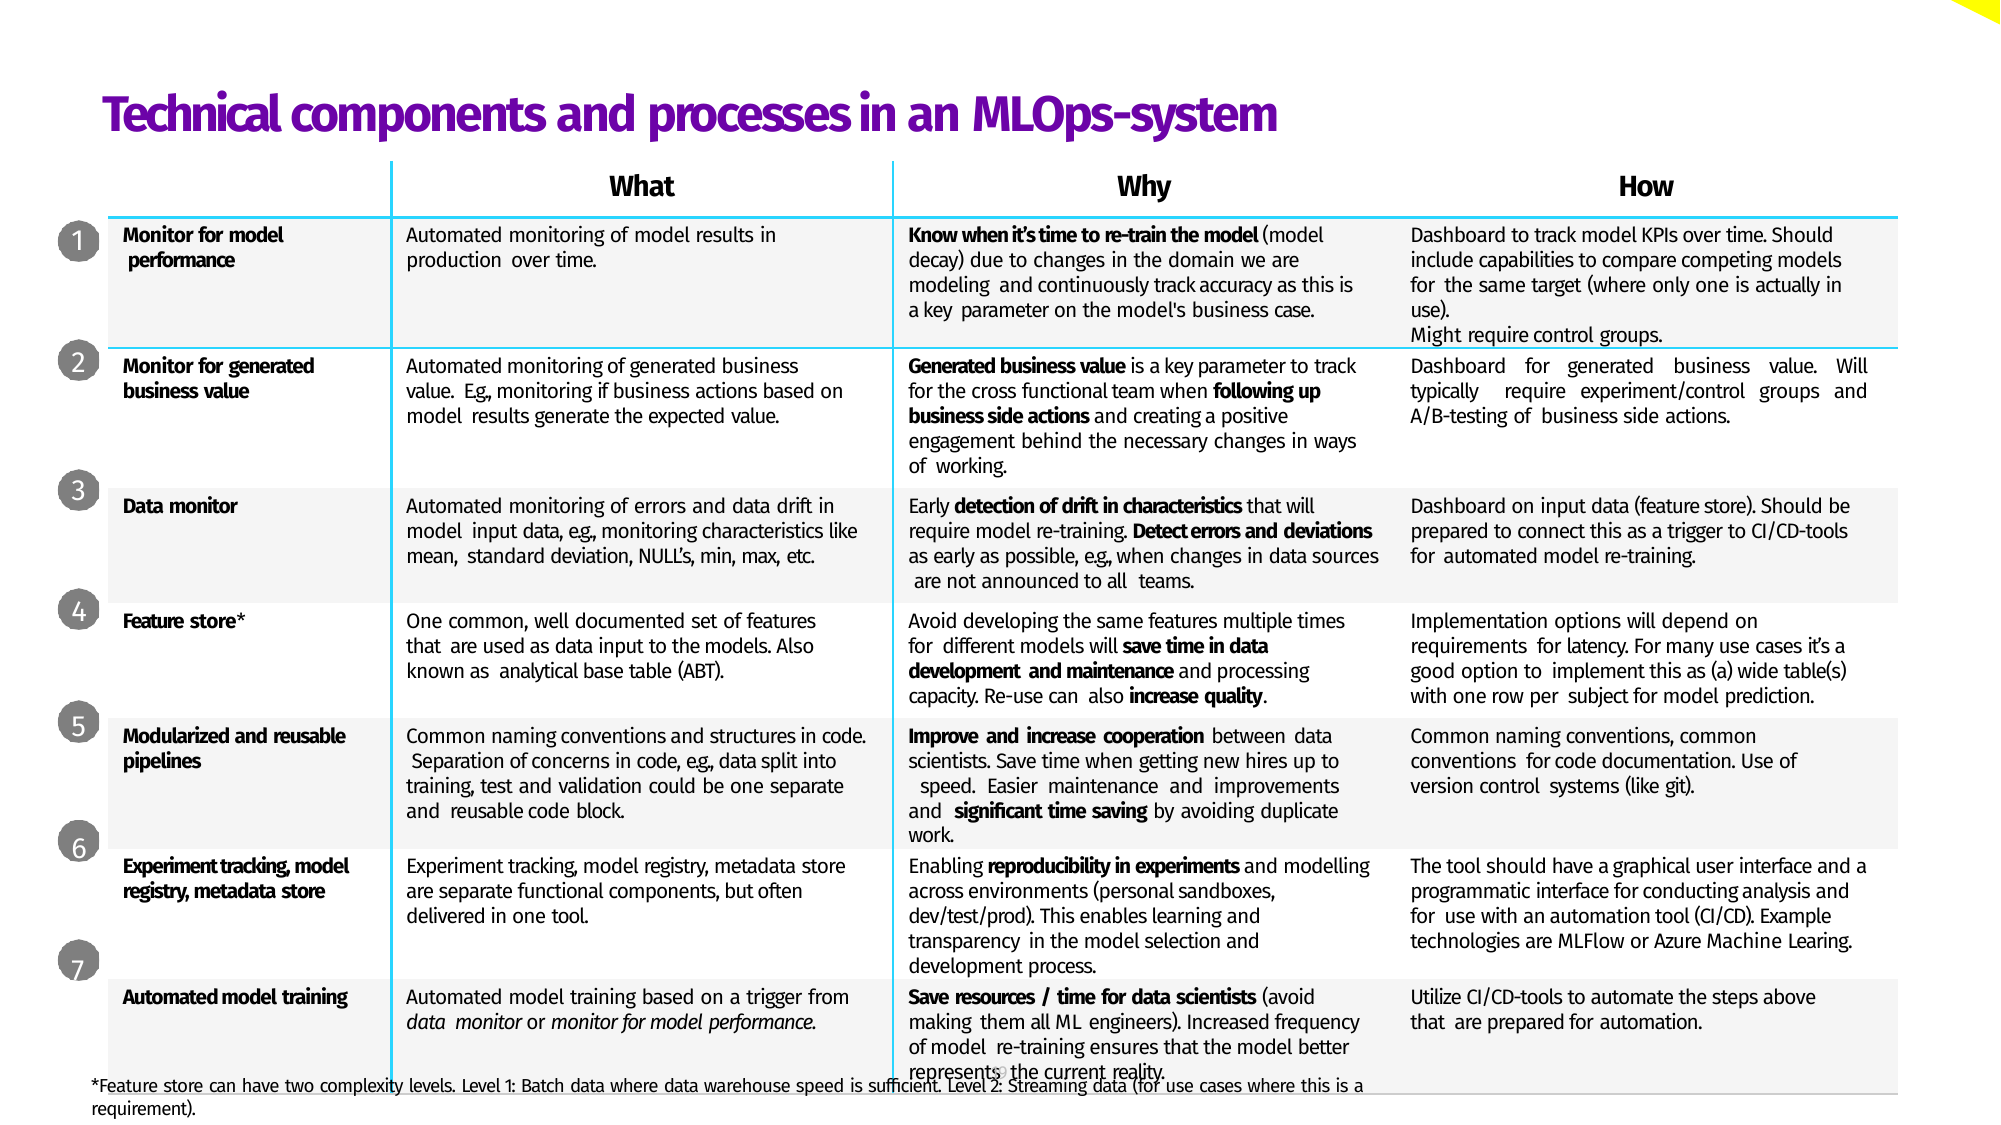

# Technical components and processes in an MLOps-system
|  | What | Why | How |
| --- | --- | --- | --- |
| Monitor for model performance | Automated monitoring of model results in production over time. | Know when it’s time to re-train the model (model decay) due to changes in the domain we are modeling and continuously track accuracy as this is a key parameter on the model's business case. | Dashboard to track model KPIs over time. Should include capabilities to compare competing models for the same target (where only one is actually in use). Might require control groups. |
| Monitor for generated business value | Automated monitoring of generated business value. E.g., monitoring if business actions based on model results generate the expected value. | Generated business value is a key parameter to track for the cross functional team when following up business side actions and creating a positive engagement behind the necessary changes in ways of working. | Dashboard for generated business value. Will typically require experiment/control groups and A/B-testing of business side actions. |
| Data monitor | Automated monitoring of errors and data drift in model input data, e.g., monitoring characteristics like mean, standard deviation, NULL’s, min, max, etc. | Early detection of drift in characteristics that will require model re-training. Detect errors and deviations as early as possible, e.g., when changes in data sources are not announced to all teams. | Dashboard on input data (feature store). Should be prepared to connect this as a trigger to CI/CD-tools for automated model re-training. |
| Feature store\* | One common, well documented set of features that are used as data input to the models. Also known as analytical base table (ABT). | Avoid developing the same features multiple times for different models will save time in data development and maintenance and processing capacity. Re-use can also increase quality. | Implementation options will depend on requirements for latency. For many use cases it’s a good option to implement this as (a) wide table(s) with one row per subject for model prediction. |
| Modularized and reusable pipelines | Common naming conventions and structures in code. Separation of concerns in code, e.g., data split into training, test and validation could be one separate and reusable code block. | Improve and increase cooperation between data scientists. Save time when getting new hires up to speed. Easier maintenance and improvements and significant time saving by avoiding duplicate work. | Common naming conventions, common conventions for code documentation. Use of version control systems (like git). |
| Experiment tracking, model registry, metadata store | Experiment tracking, model registry, metadata store are separate functional components, but often delivered in one tool. | Enabling reproducibility in experiments and modelling across environments (personal sandboxes, dev/test/prod). This enables learning and transparency in the model selection and development process. | The tool should have a graphical user interface and a programmatic interface for conducting analysis and for use with an automation tool (CI/CD). Example technologies are MLFlow or Azure Machine Learing. |
| Automated model training | Automated model training based on a trigger from data monitor or monitor for model performance. | Save resources / time for data scientists (avoid making them all ML engineers). Increased frequency of model re-training ensures that the model better represents the current reality. | Utilize CI/CD-tools to automate the steps above that are prepared for automation. |
1

2

3

4

5

6

7

19
*Feature store can have two complexity levels. Level 1: Batch data where data warehouse speed is sufficient. Level 2: Streaming data (for use cases where this is a requirement).